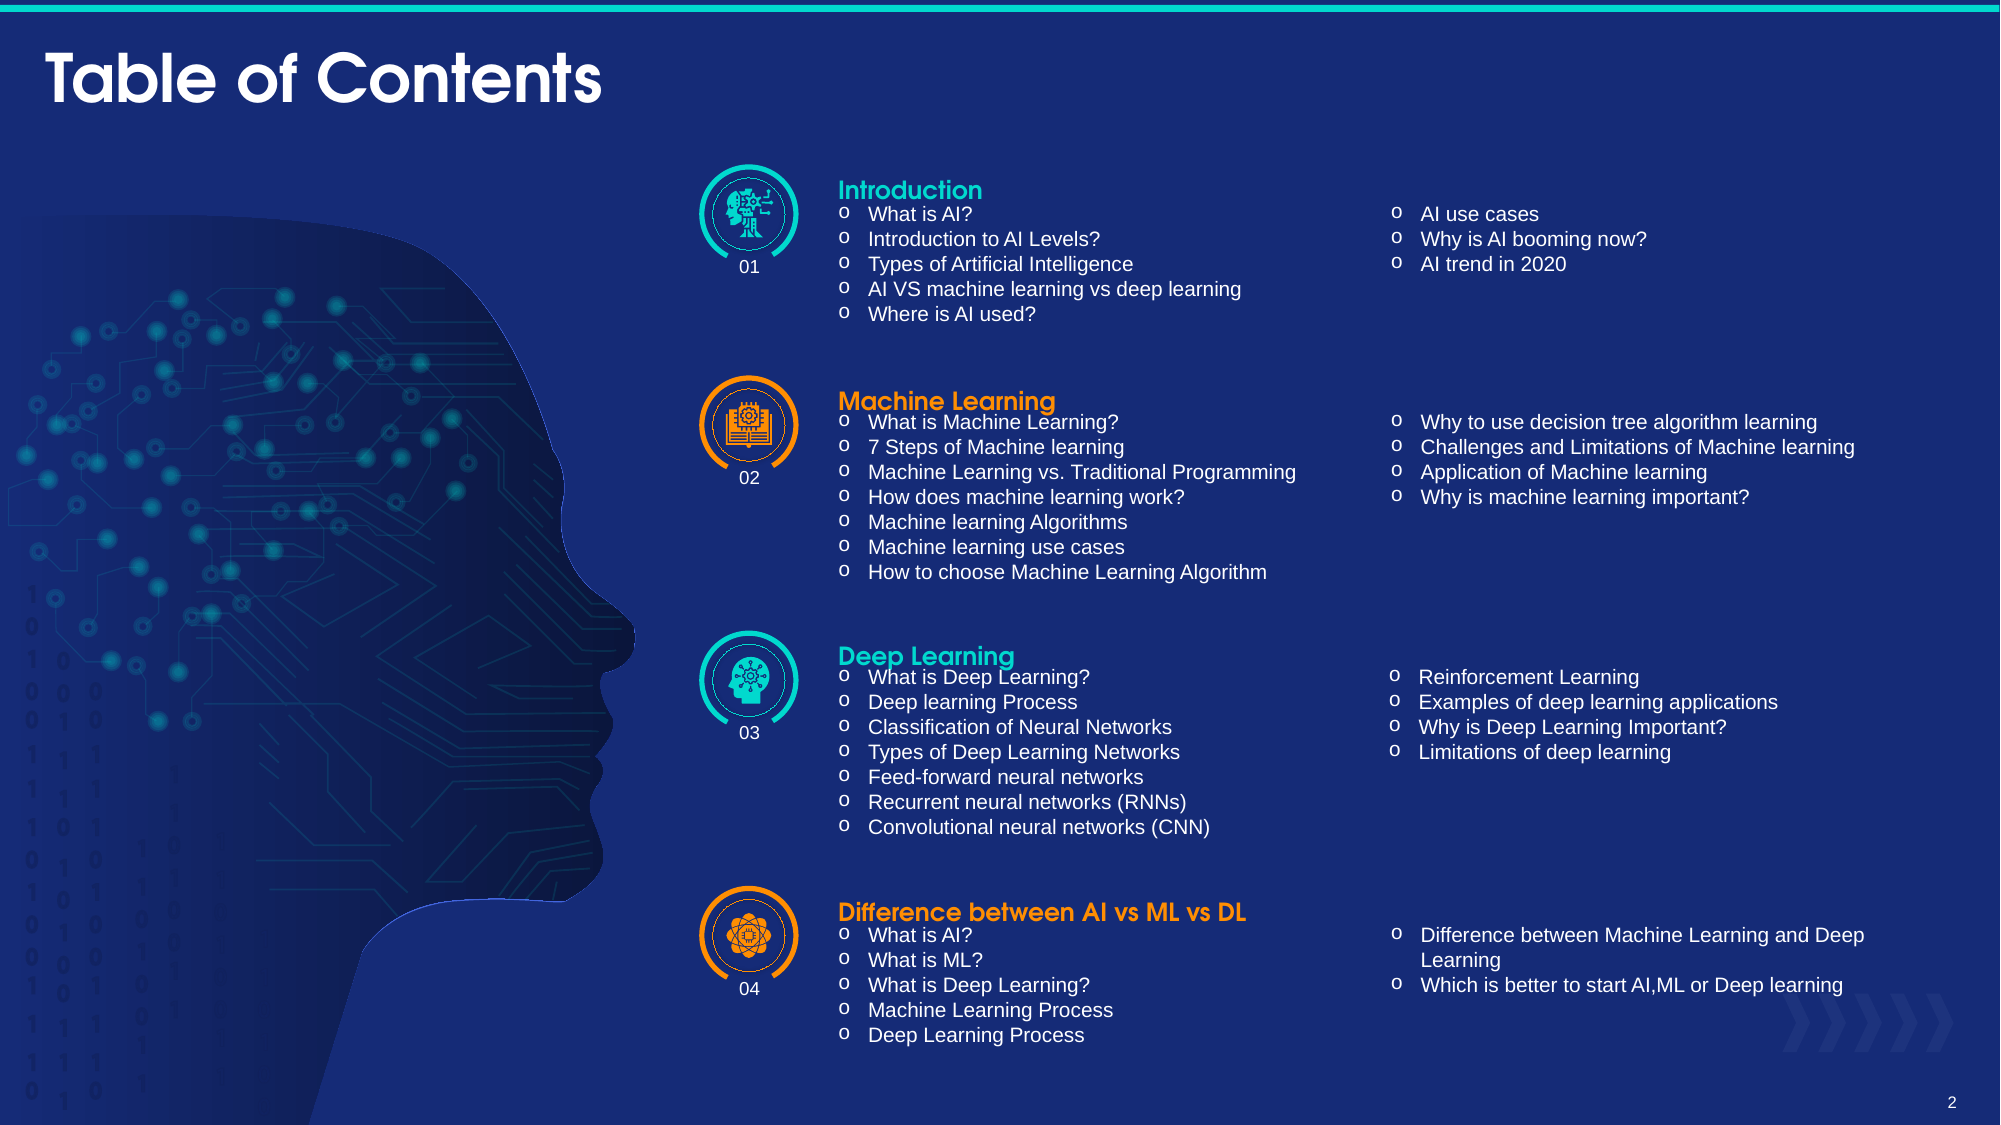

# Table of Contents

01
Introduction
What is AI?
Introduction to AI Levels?
Types of Artificial Intelligence
AI VS machine learning vs deep learning
Where is AI used?
AI use cases
Why is AI booming now?
AI trend in 2020

02
Machine Learning
What is Machine Learning?
7 Steps of Machine learning
Machine Learning vs. Traditional Programming
How does machine learning work?
Machine learning Algorithms
Machine learning use cases
How to choose Machine Learning Algorithm
Why to use decision tree algorithm learning
Challenges and Limitations of Machine learning
Application of Machine learning
Why is machine learning important?

03
Deep Learning
What is Deep Learning?
Deep learning Process
Classification of Neural Networks
Types of Deep Learning Networks
Feed-forward neural networks
Recurrent neural networks (RNNs)
Convolutional neural networks (CNN)
Reinforcement Learning
Examples of deep learning applications
Why is Deep Learning Important?
Limitations of deep learning

04
Difference between AI vs ML vs DL
What is AI?
What is ML?
What is Deep Learning?
Machine Learning Process
Deep Learning Process
Difference between Machine Learning and Deep Learning
Which is better to start AI,ML or Deep learning

2